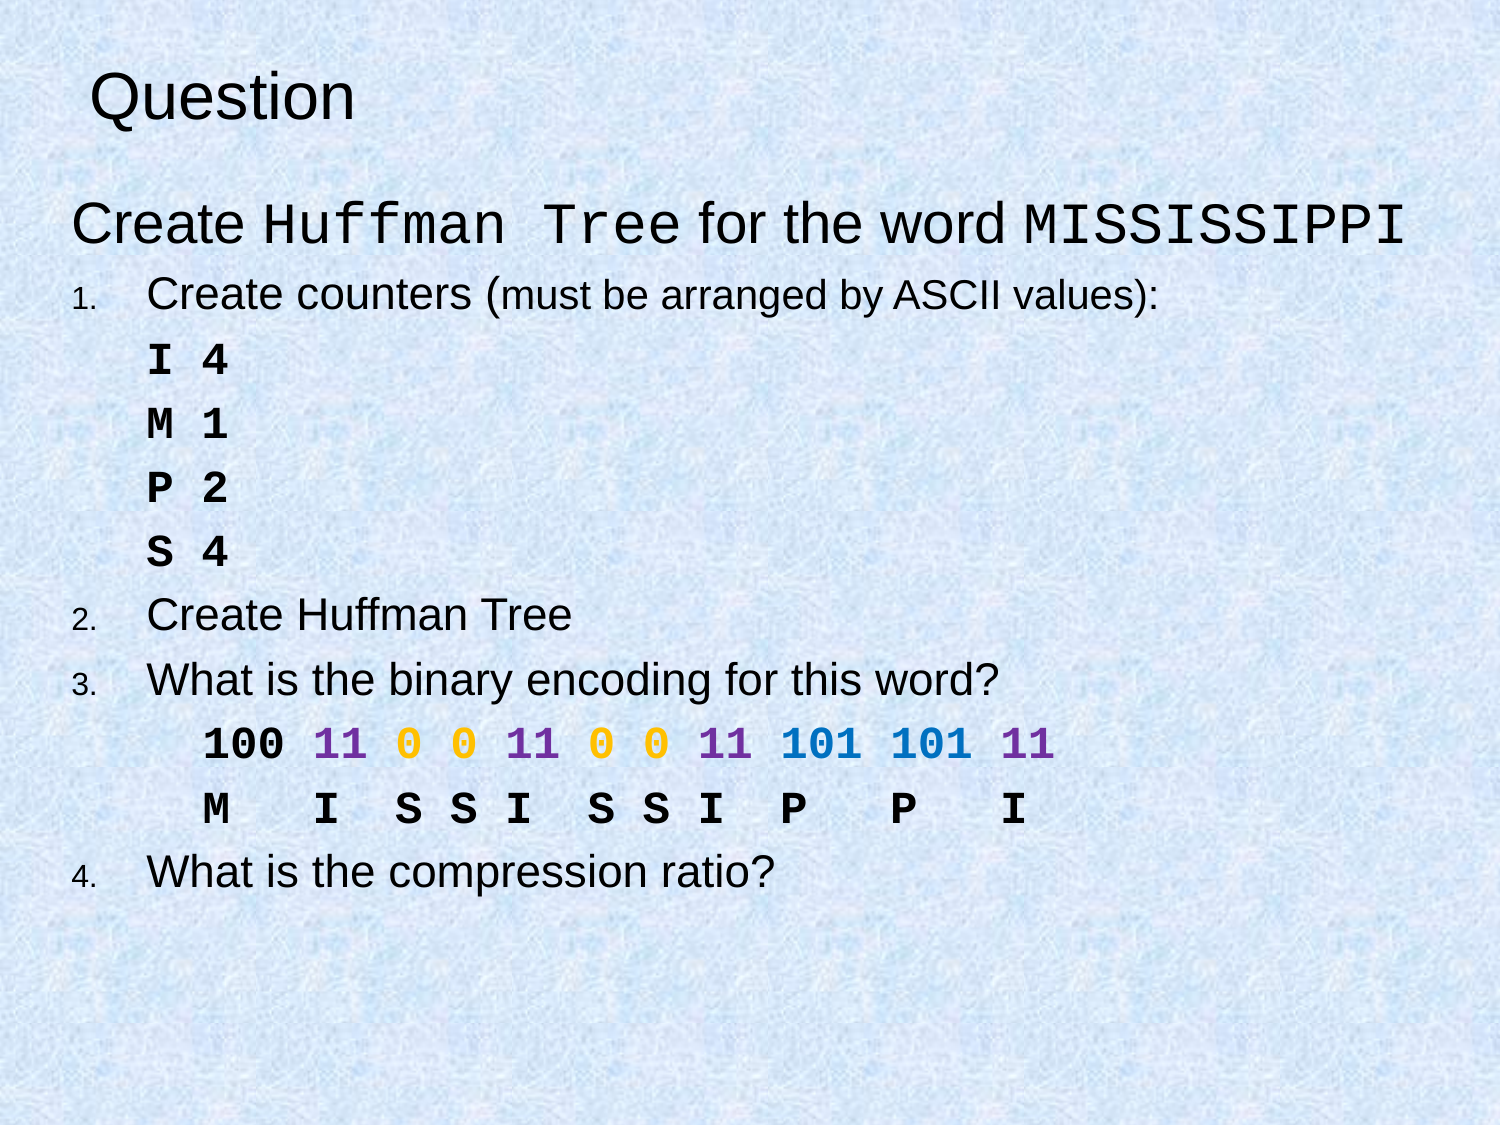

Question
Create Huffman Tree for the word MISSISSIPPI
Create counters (must be arranged by ASCII values):
I 4
M 1
P 2
S 4
Create Huffman Tree
What is the binary encoding for this word?
100 11 0 0 11 0 0 11 101 101 11
M   I  S S I  S S I  P   P   I
What is the compression ratio?